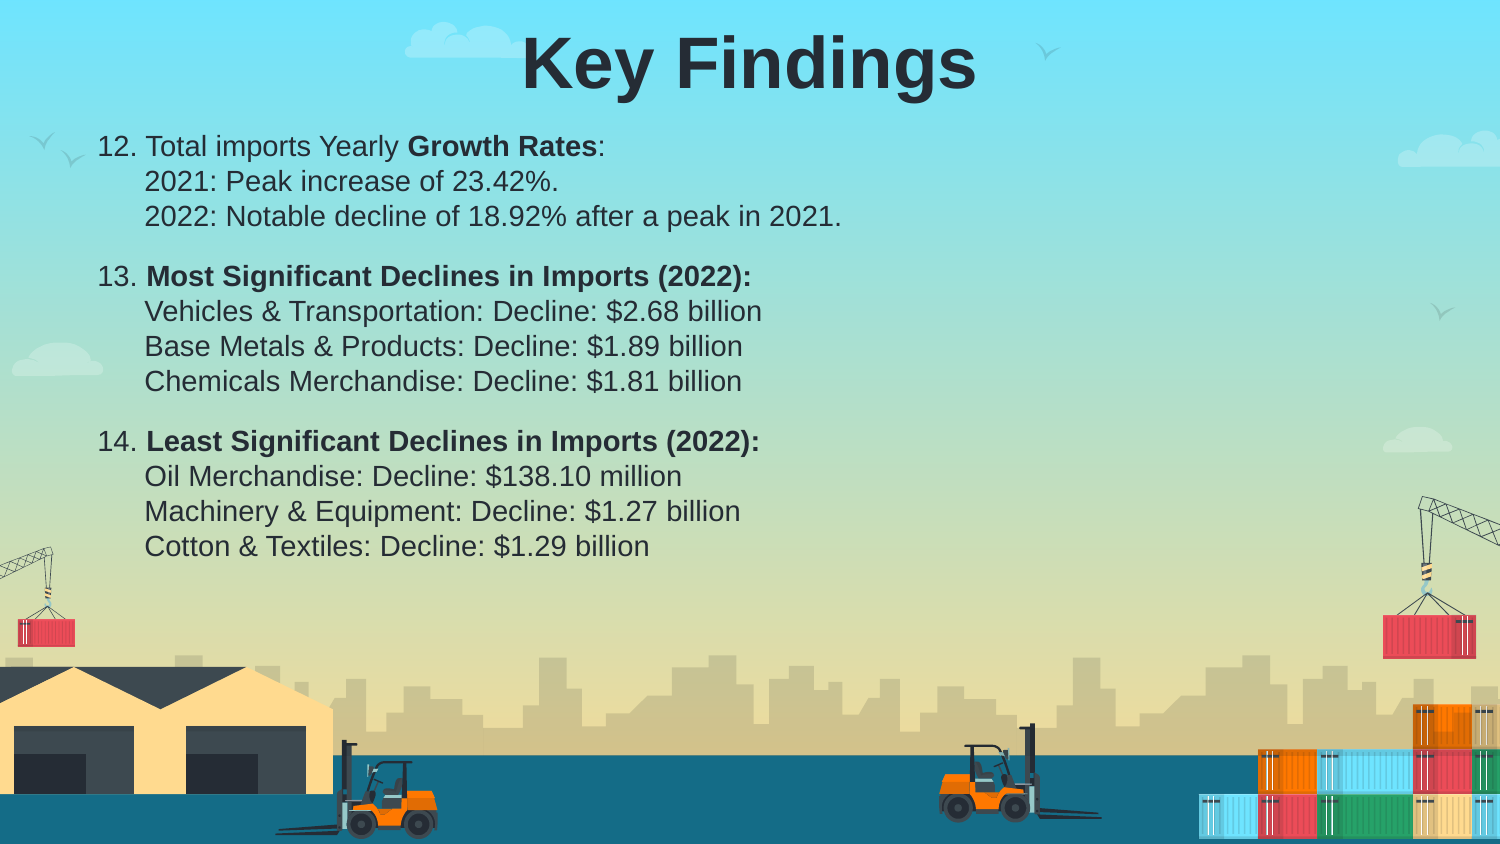

# Key Findings
12. Total imports Yearly Growth Rates:
2021: Peak increase of 23.42%.
2022: Notable decline of 18.92% after a peak in 2021.
13. Most Significant Declines in Imports (2022):
Vehicles & Transportation: Decline: $2.68 billion
Base Metals & Products: Decline: $1.89 billion
Chemicals Merchandise: Decline: $1.81 billion
14. Least Significant Declines in Imports (2022):
Oil Merchandise: Decline: $138.10 million
Machinery & Equipment: Decline: $1.27 billion
Cotton & Textiles: Decline: $1.29 billion